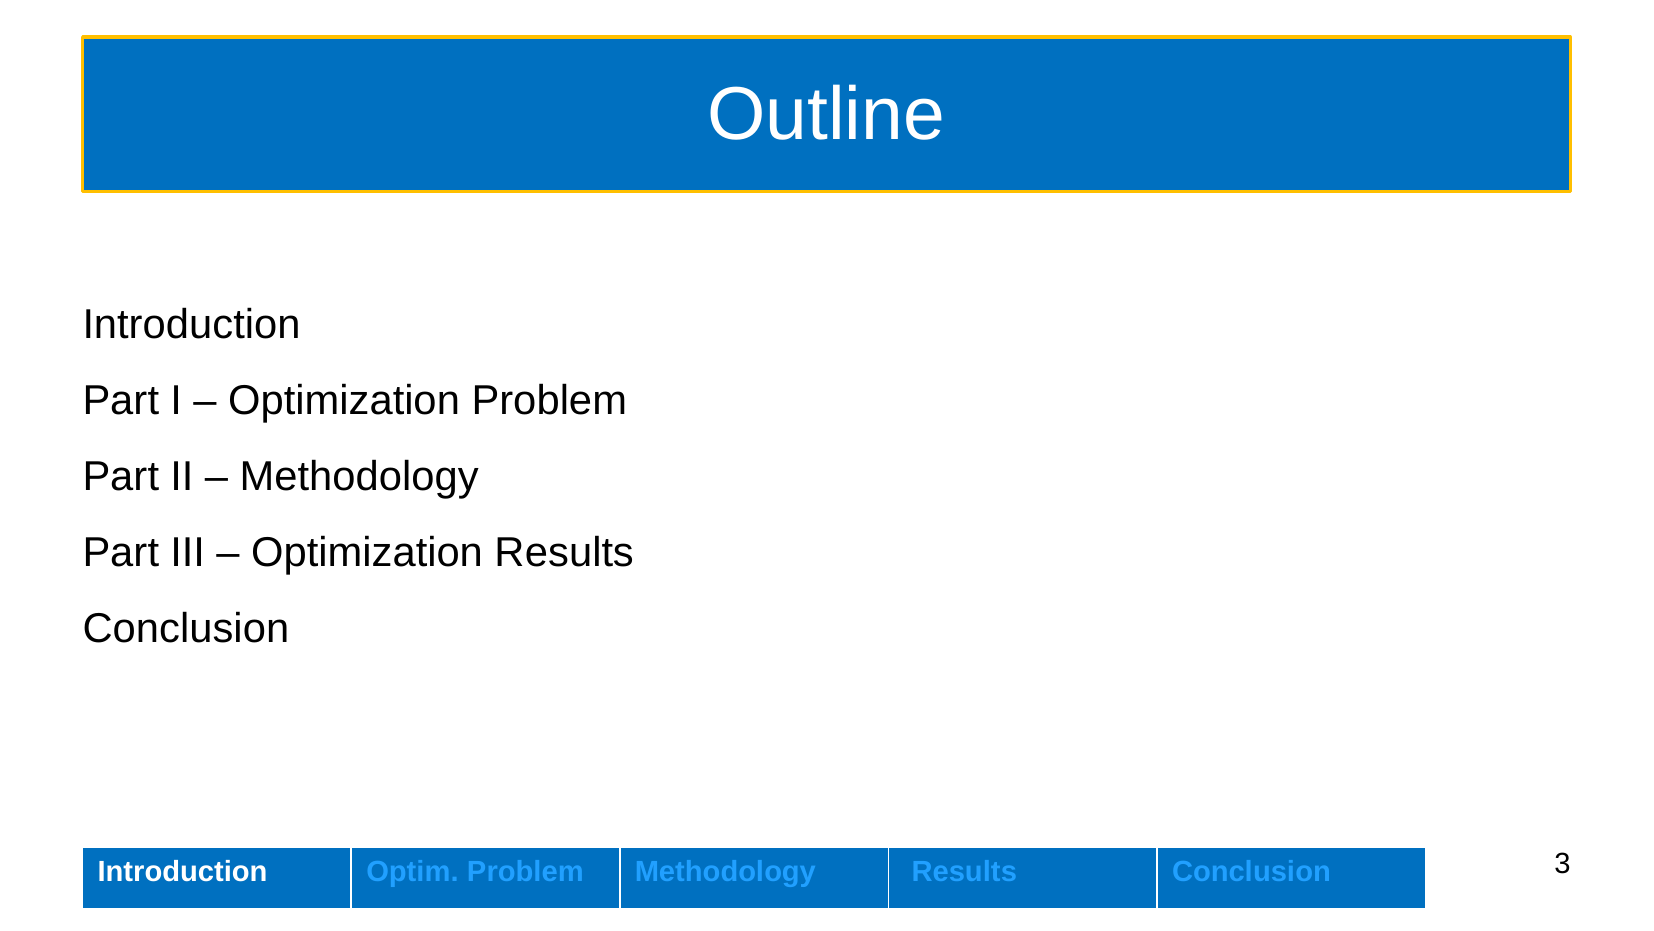

# Outline

Introduction
Part I – Optimization Problem
Part II – Methodology
Part III – Optimization Results
Conclusion
3